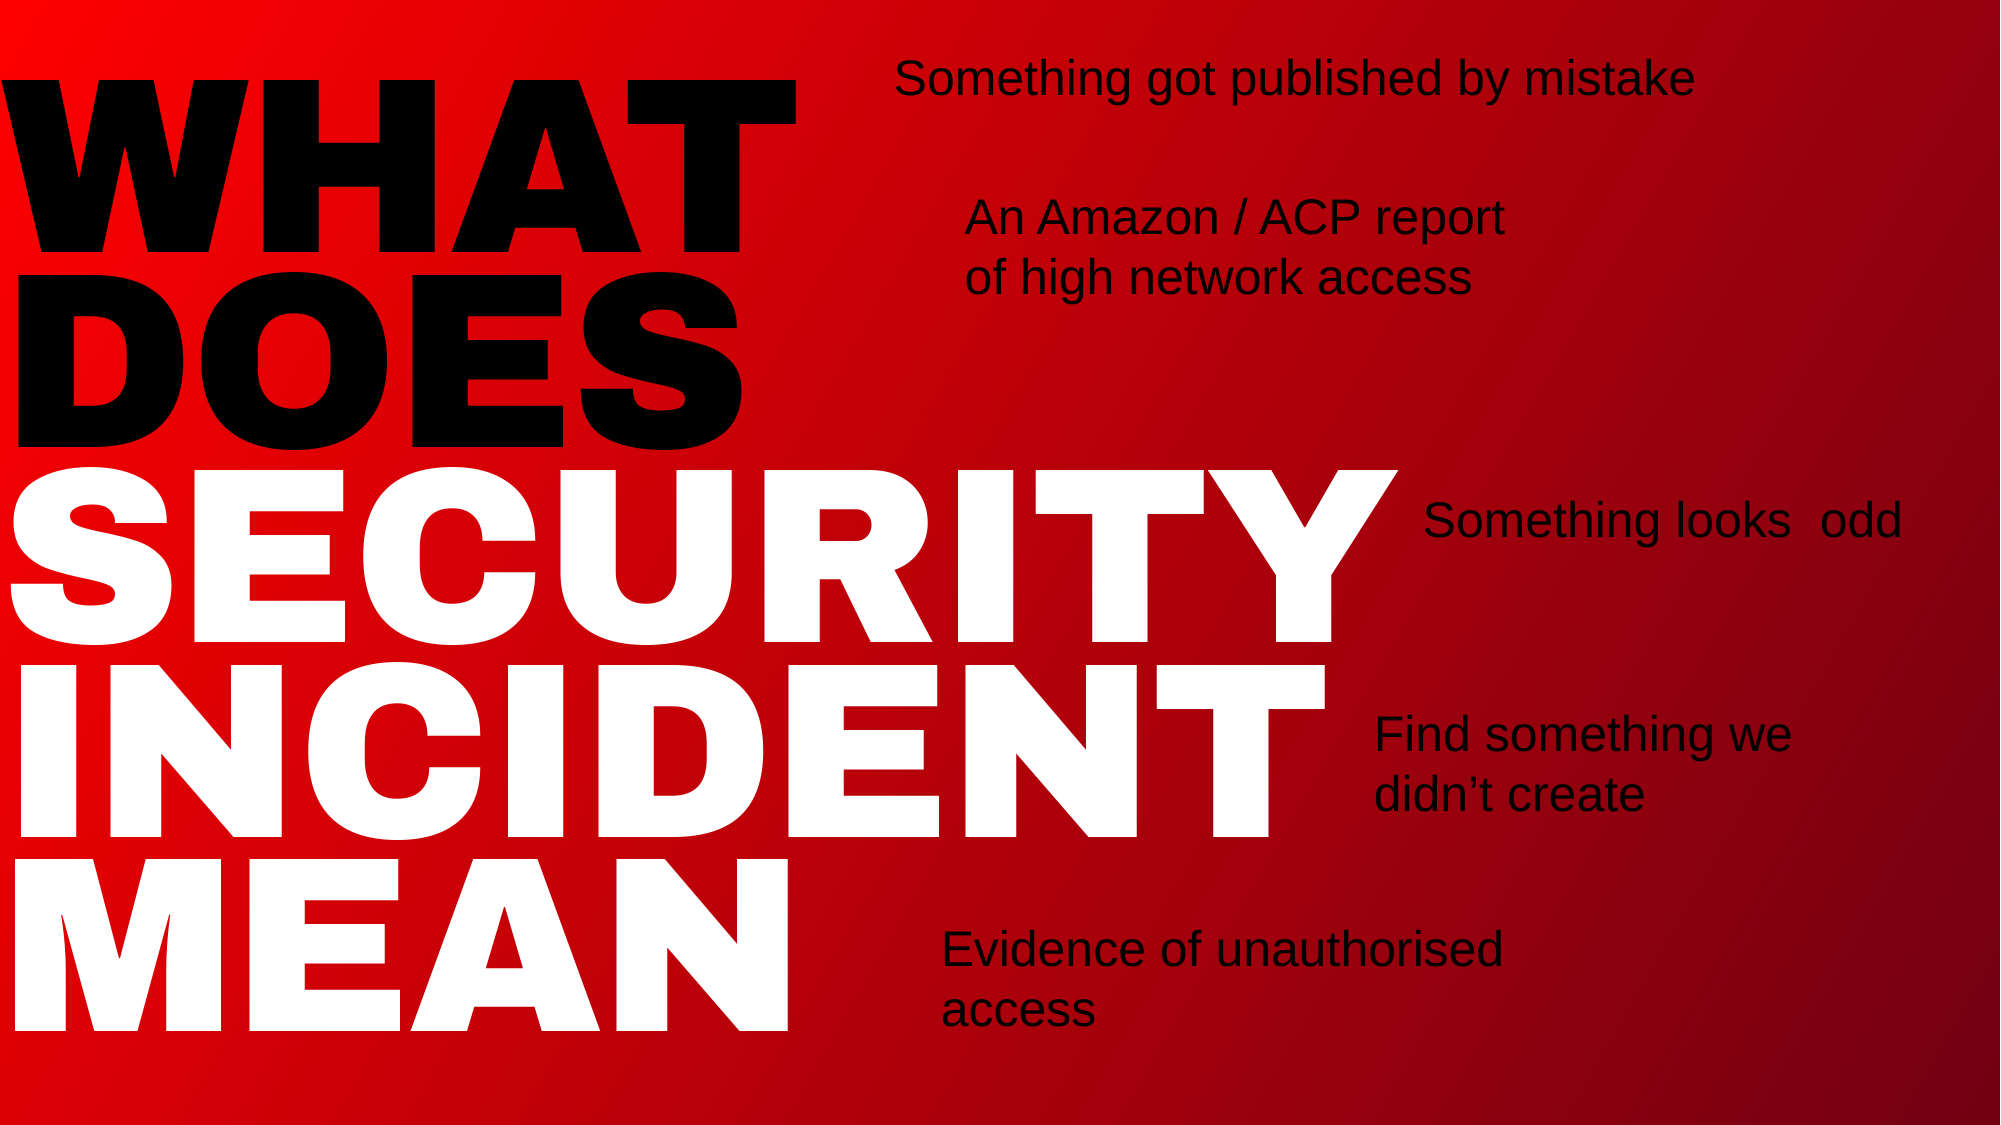

Something got published by mistake
WHAT
DOES
Security
incident
MEAN
An Amazon / ACP report
of high network access
Something looks  odd
Find something we
didn’t create
Evidence of unauthorised
access